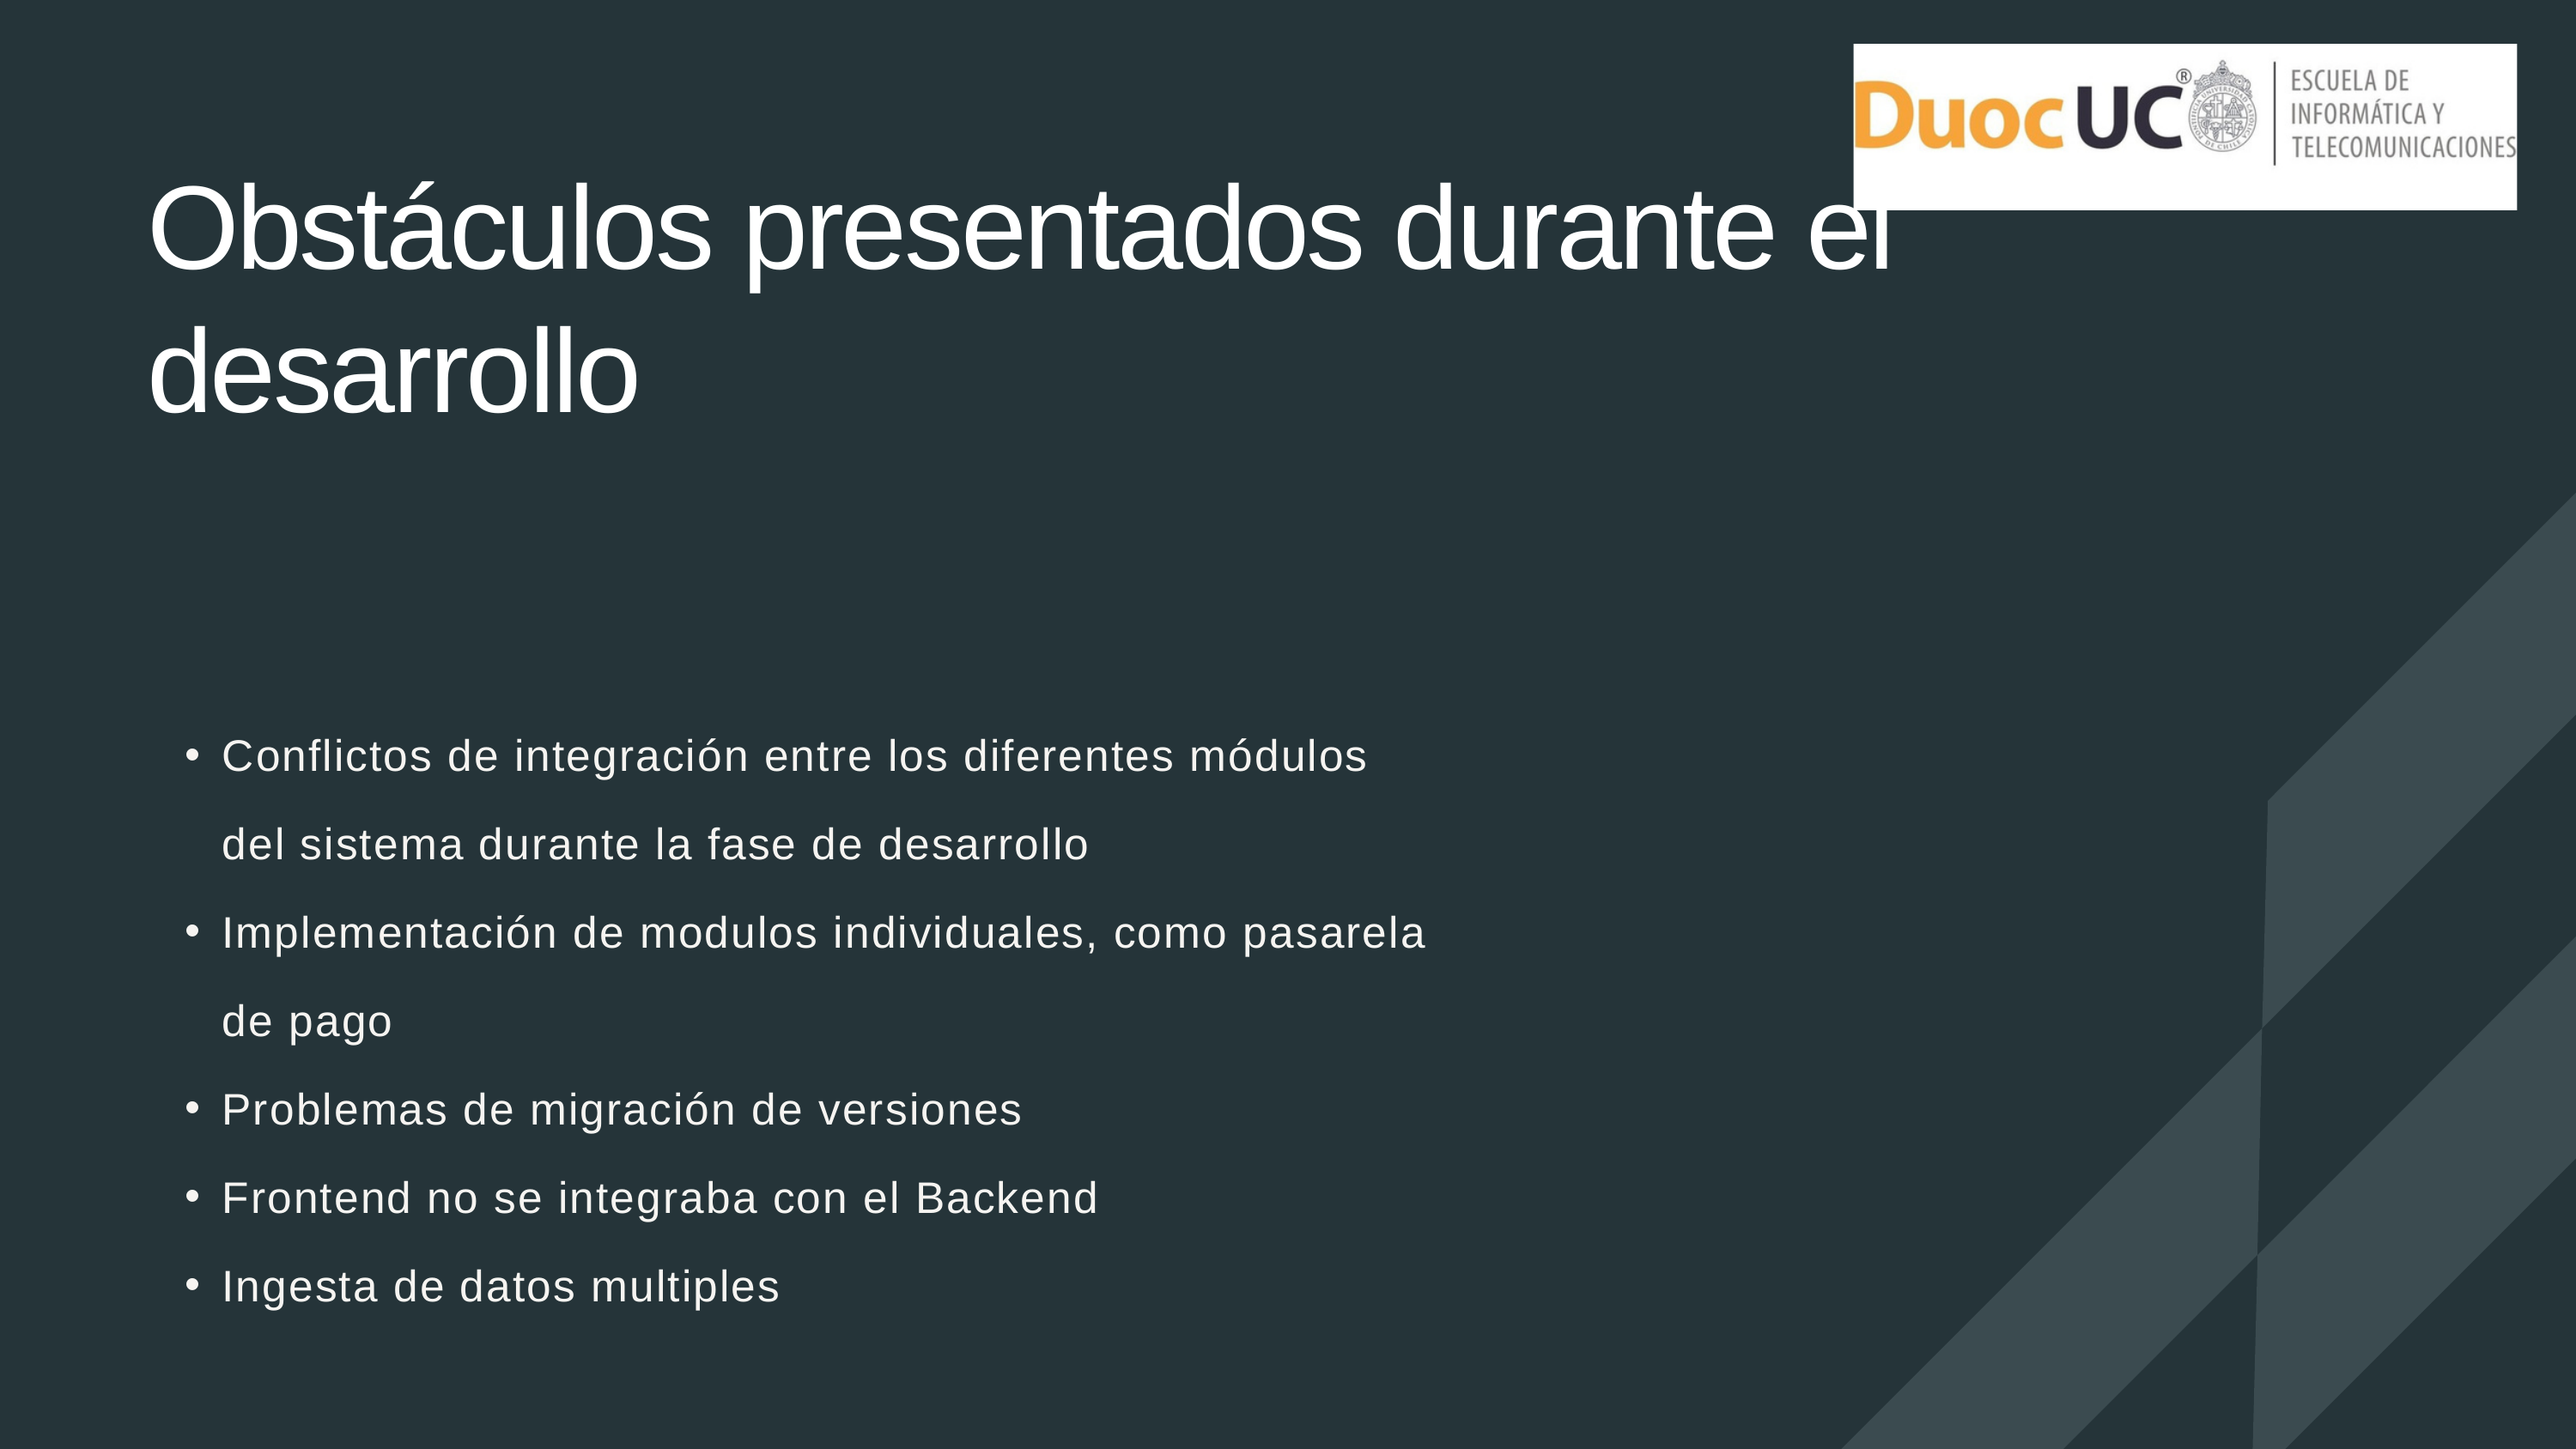

Obstáculos presentados durante el desarrollo

Conflictos de integración entre los diferentes módulos del sistema durante la fase de desarrollo
Implementación de modulos individuales, como pasarela de pago
Problemas de migración de versiones
Frontend no se integraba con el Backend
Ingesta de datos multiples